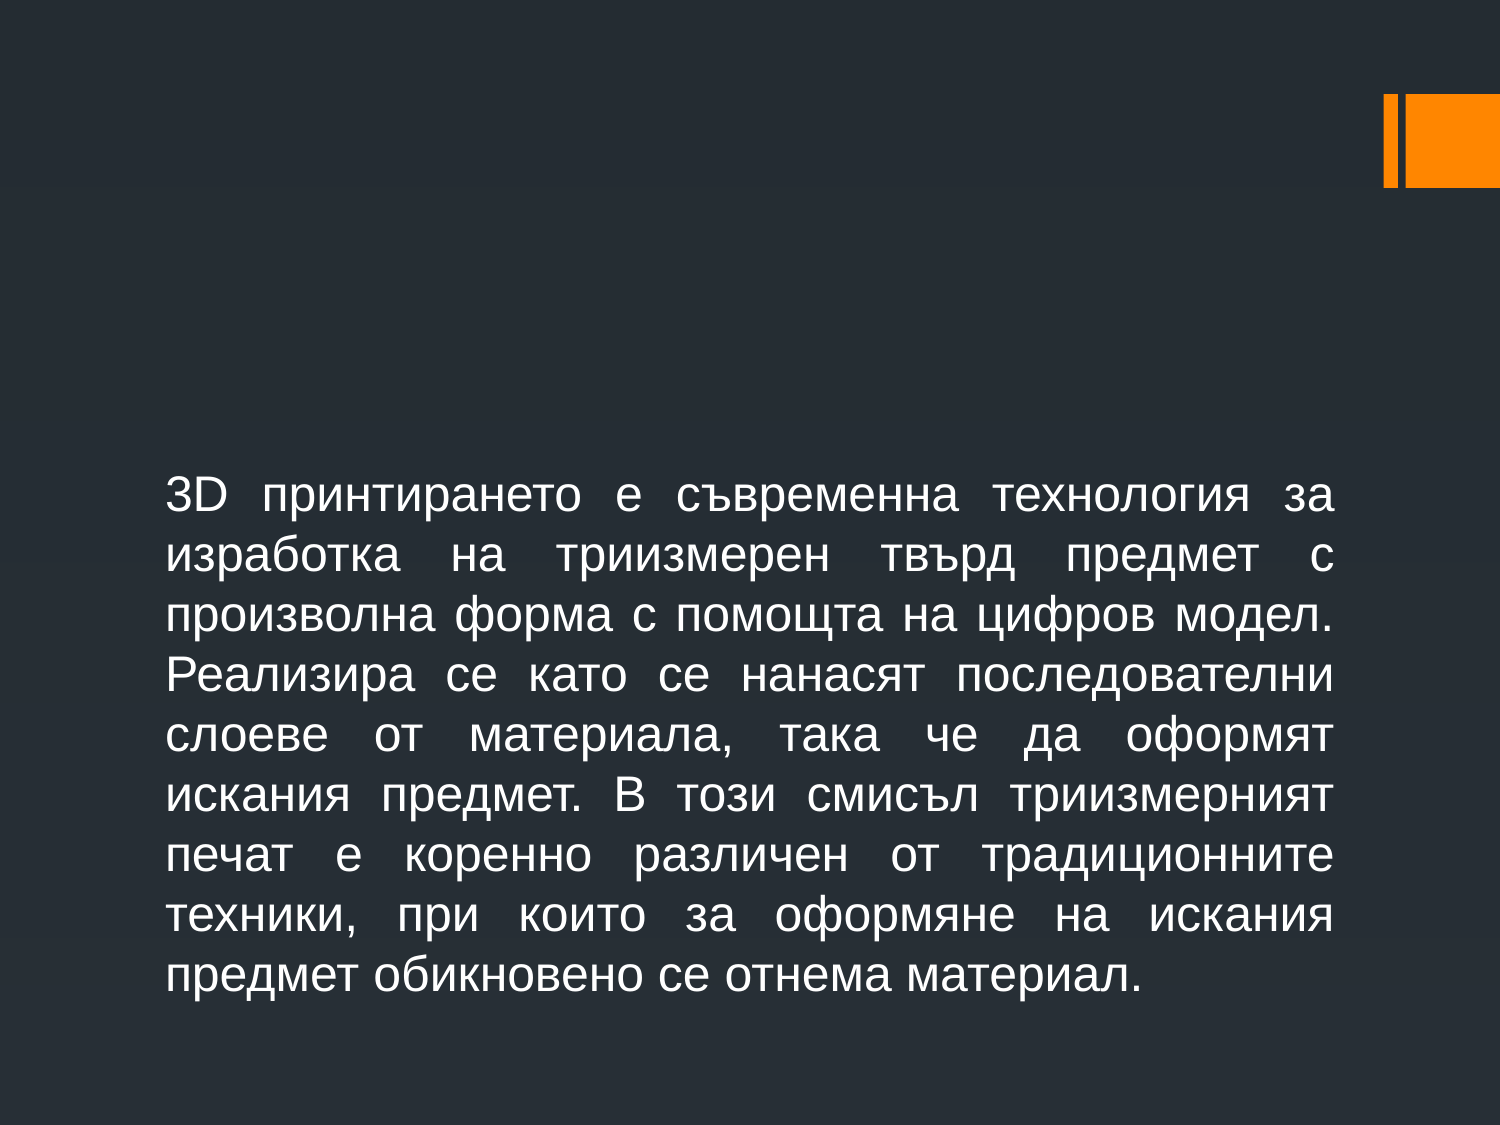

#
3D принтирането е съвременна технология за изработка на триизмерен твърд предмет с произволна форма с помощта на цифров модел. Реализира се като се нанасят последователни слоеве от материала, така че да оформят искания предмет. В този смисъл триизмерният печат е коренно различен от традиционните техники, при които за оформяне на искания предмет обикновено се отнема материал.